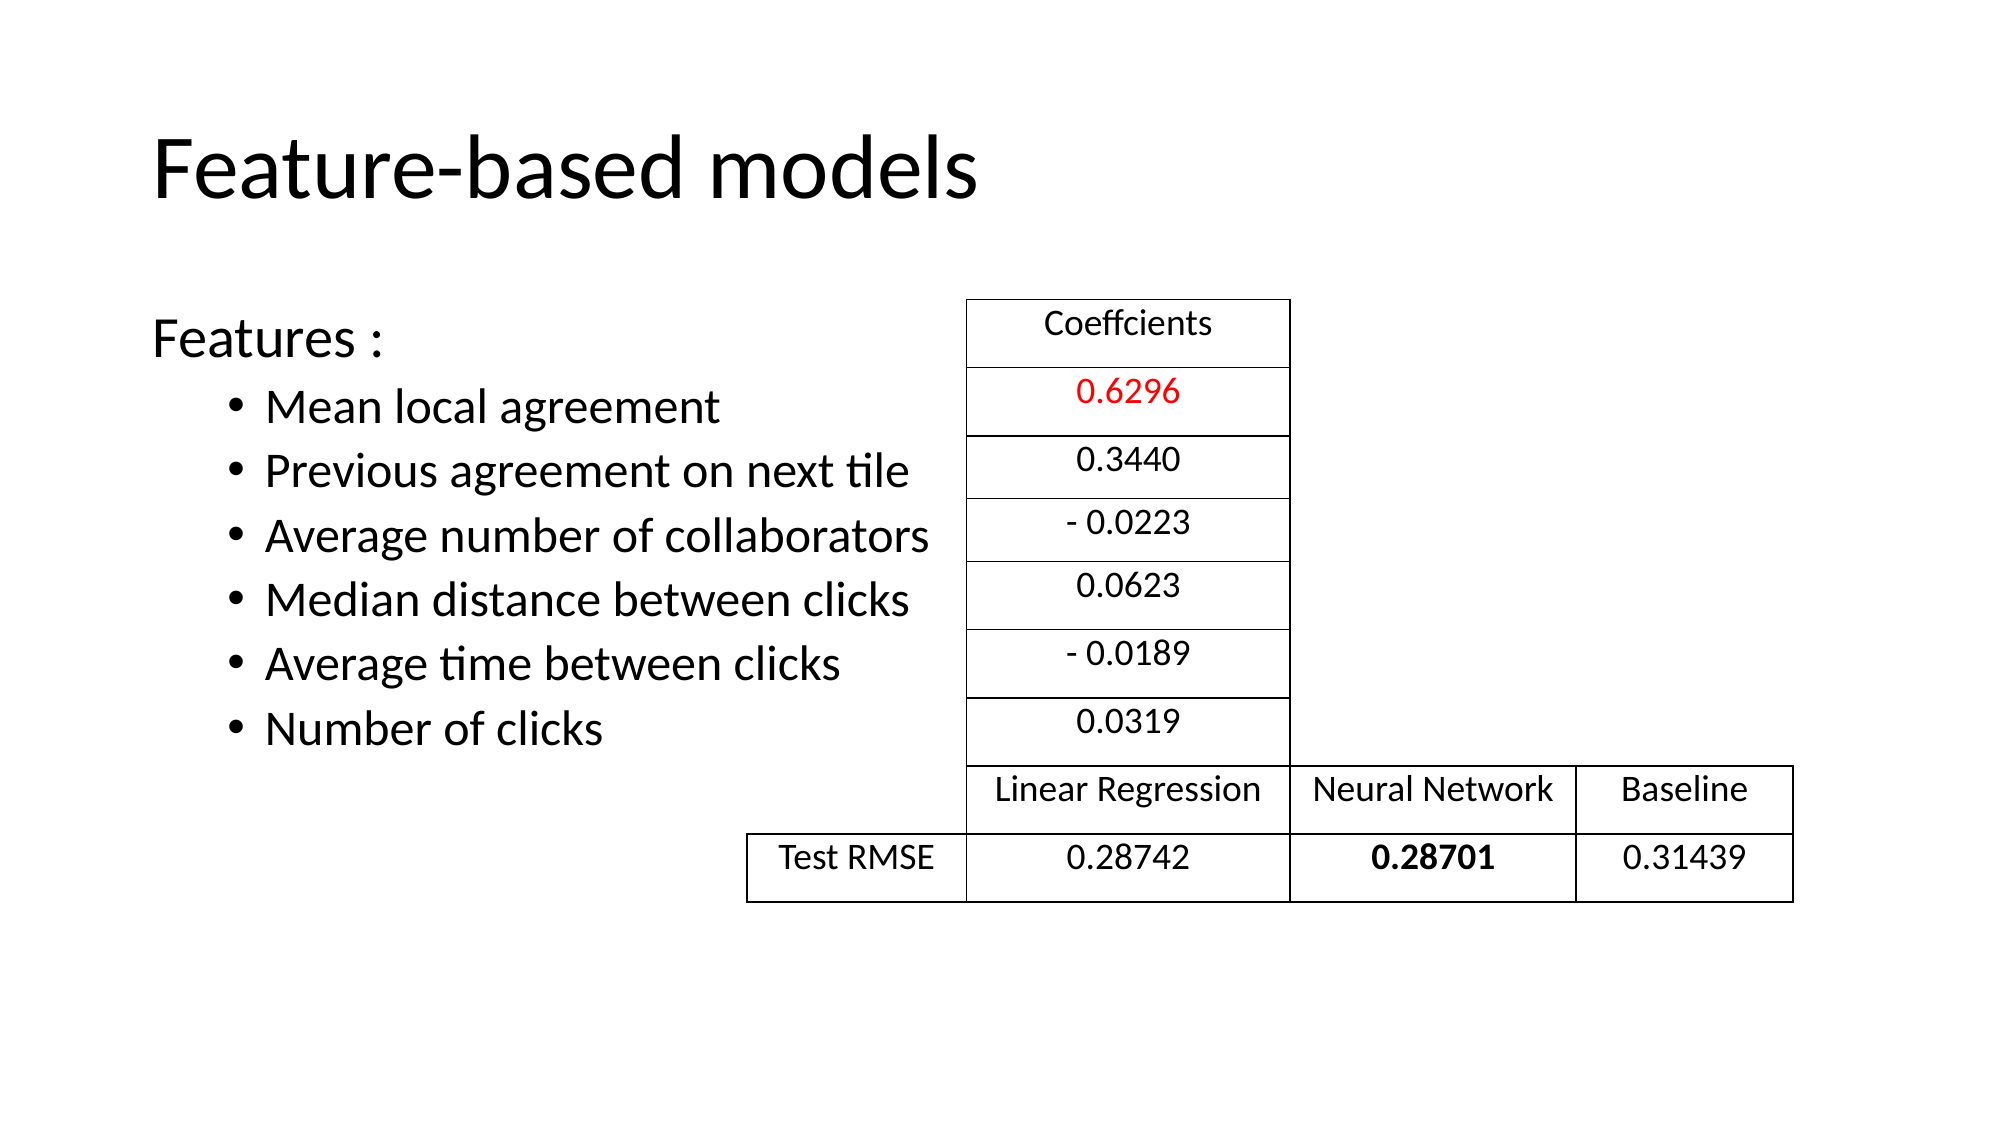

# Feature-based models
Features :
Mean local agreement
Previous agreement on next tile
Average number of collaborators
Median distance between clicks
Average time between clicks
Number of clicks

|  | Coeffcients |  |  |
| --- | --- | --- | --- |
|  | 0.6296 |  |  |
|  | 0.3440 |  |  |
|  | - 0.0223 |  |  |
|  | 0.0623 |  |  |
|  | - 0.0189 |  |  |
|  | 0.0319 |  |  |
|  | Linear Regression | Neural Network | Baseline |
| Test RMSE | 0.28742 | 0.28701 | 0.31439 |